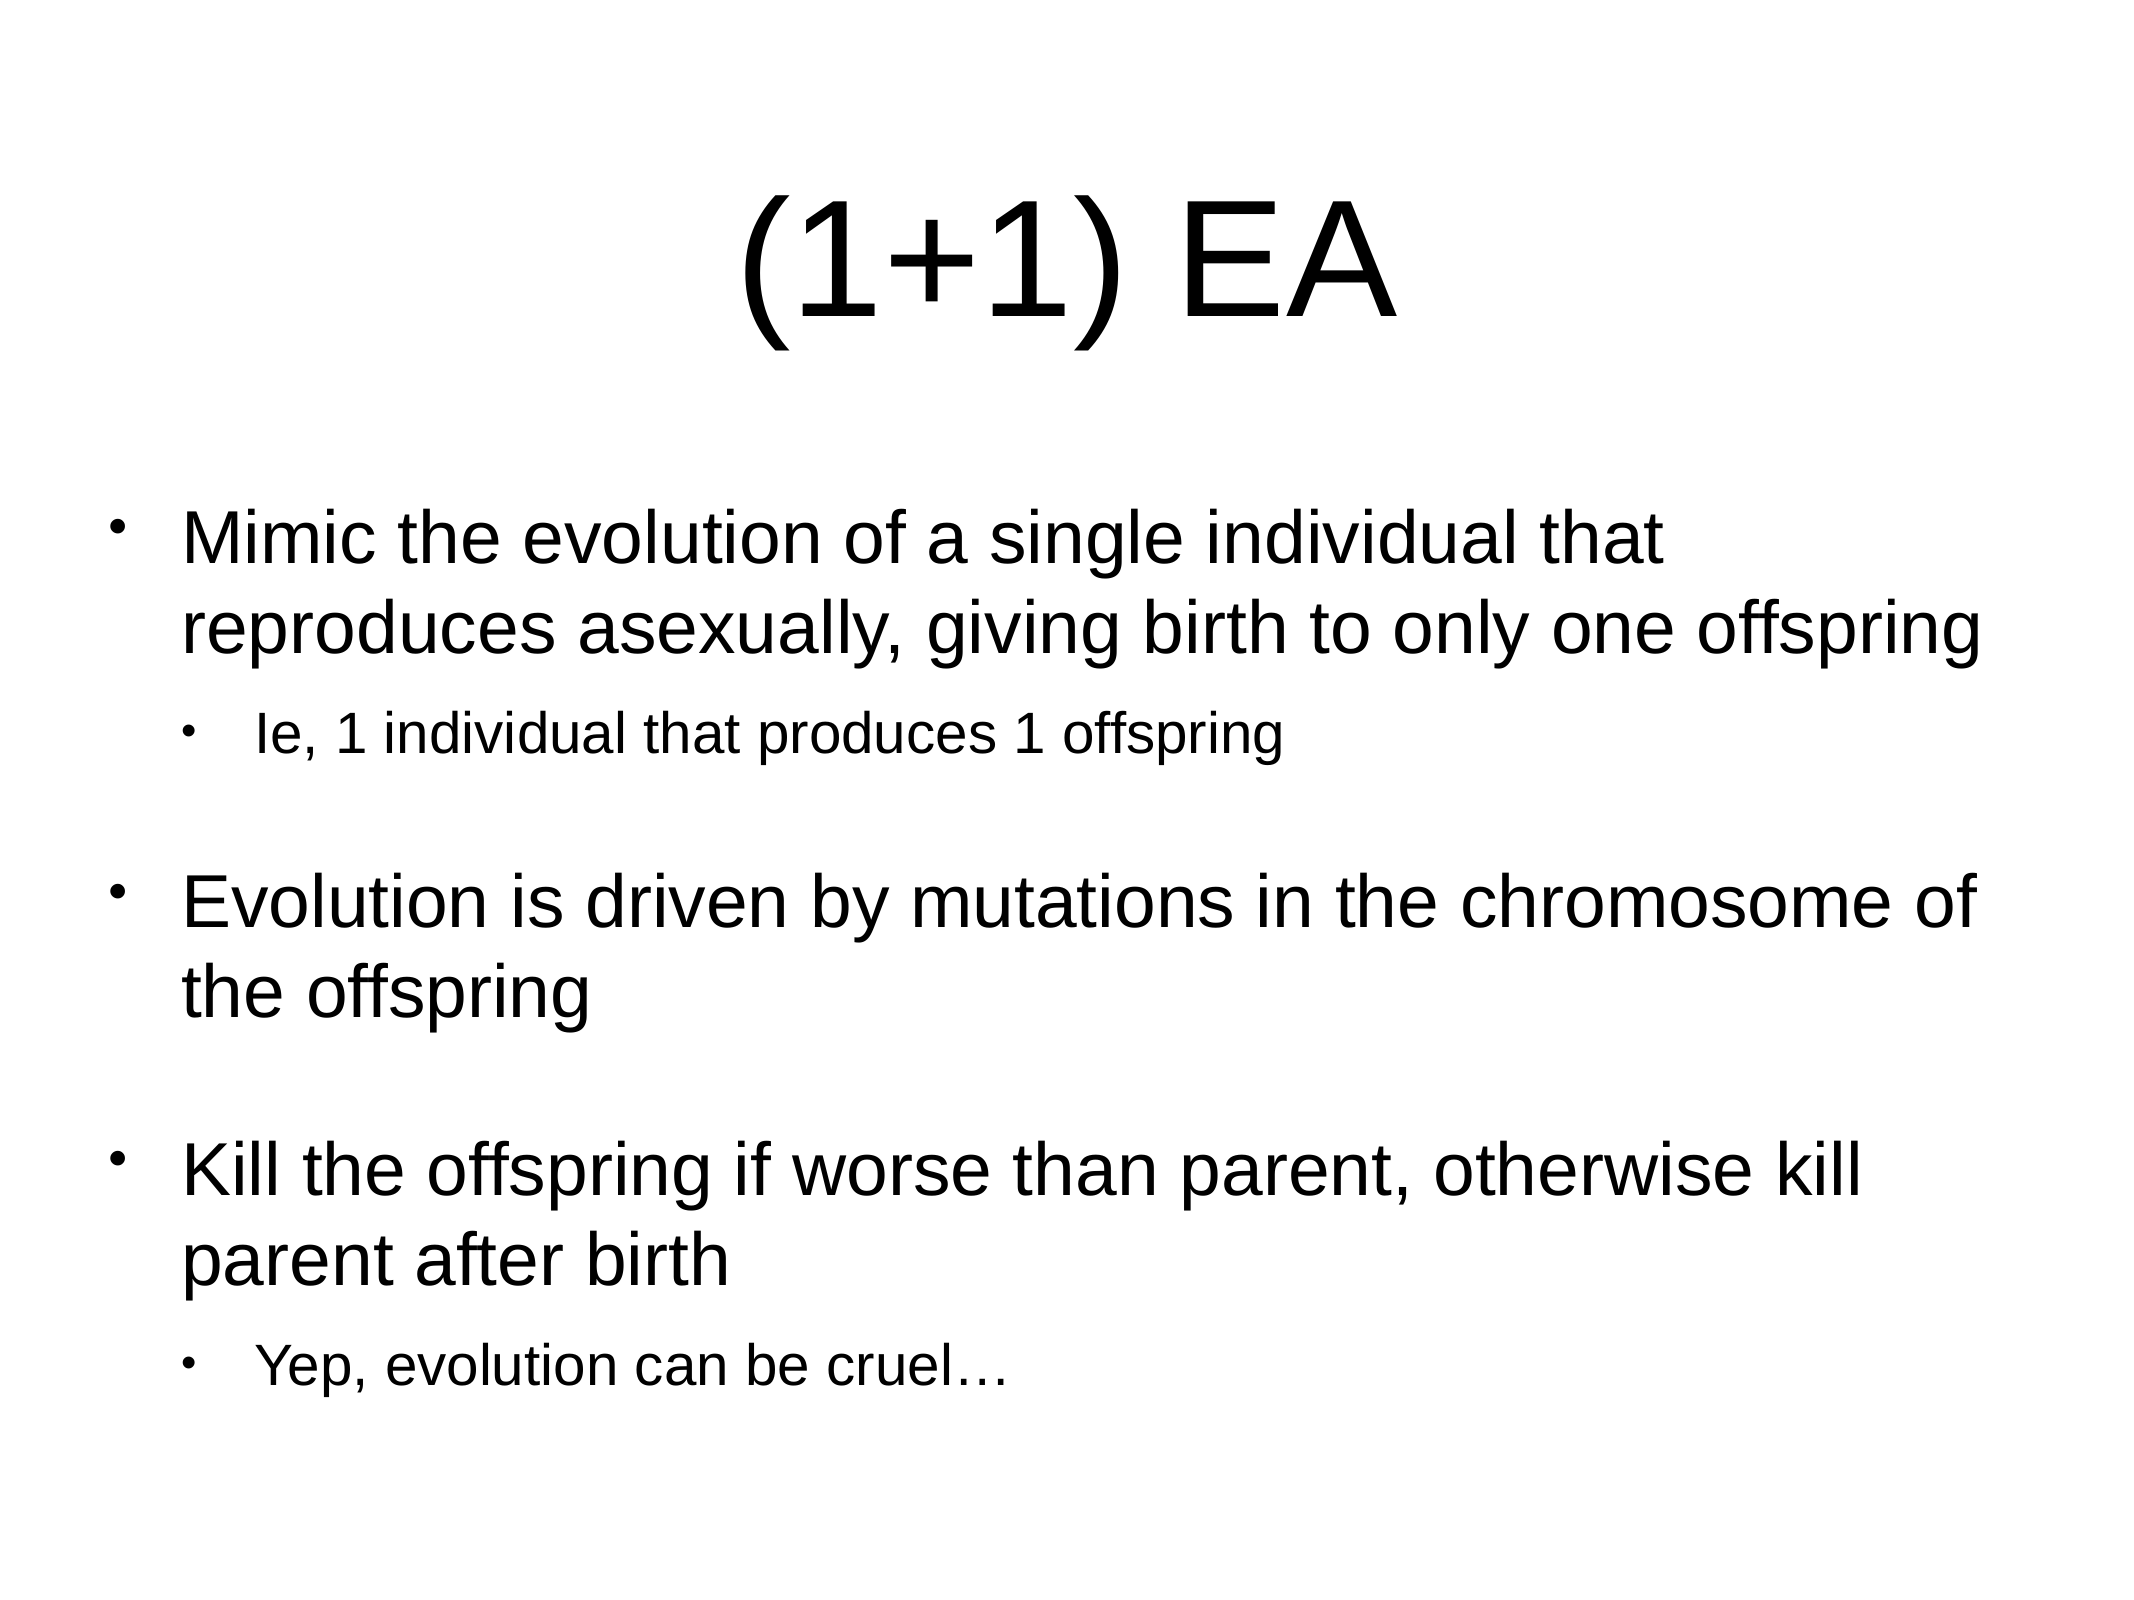

# (1+1) EA
Mimic the evolution of a single individual that reproduces asexually, giving birth to only one offspring
Ie, 1 individual that produces 1 offspring
Evolution is driven by mutations in the chromosome of the offspring
Kill the offspring if worse than parent, otherwise kill parent after birth
Yep, evolution can be cruel…